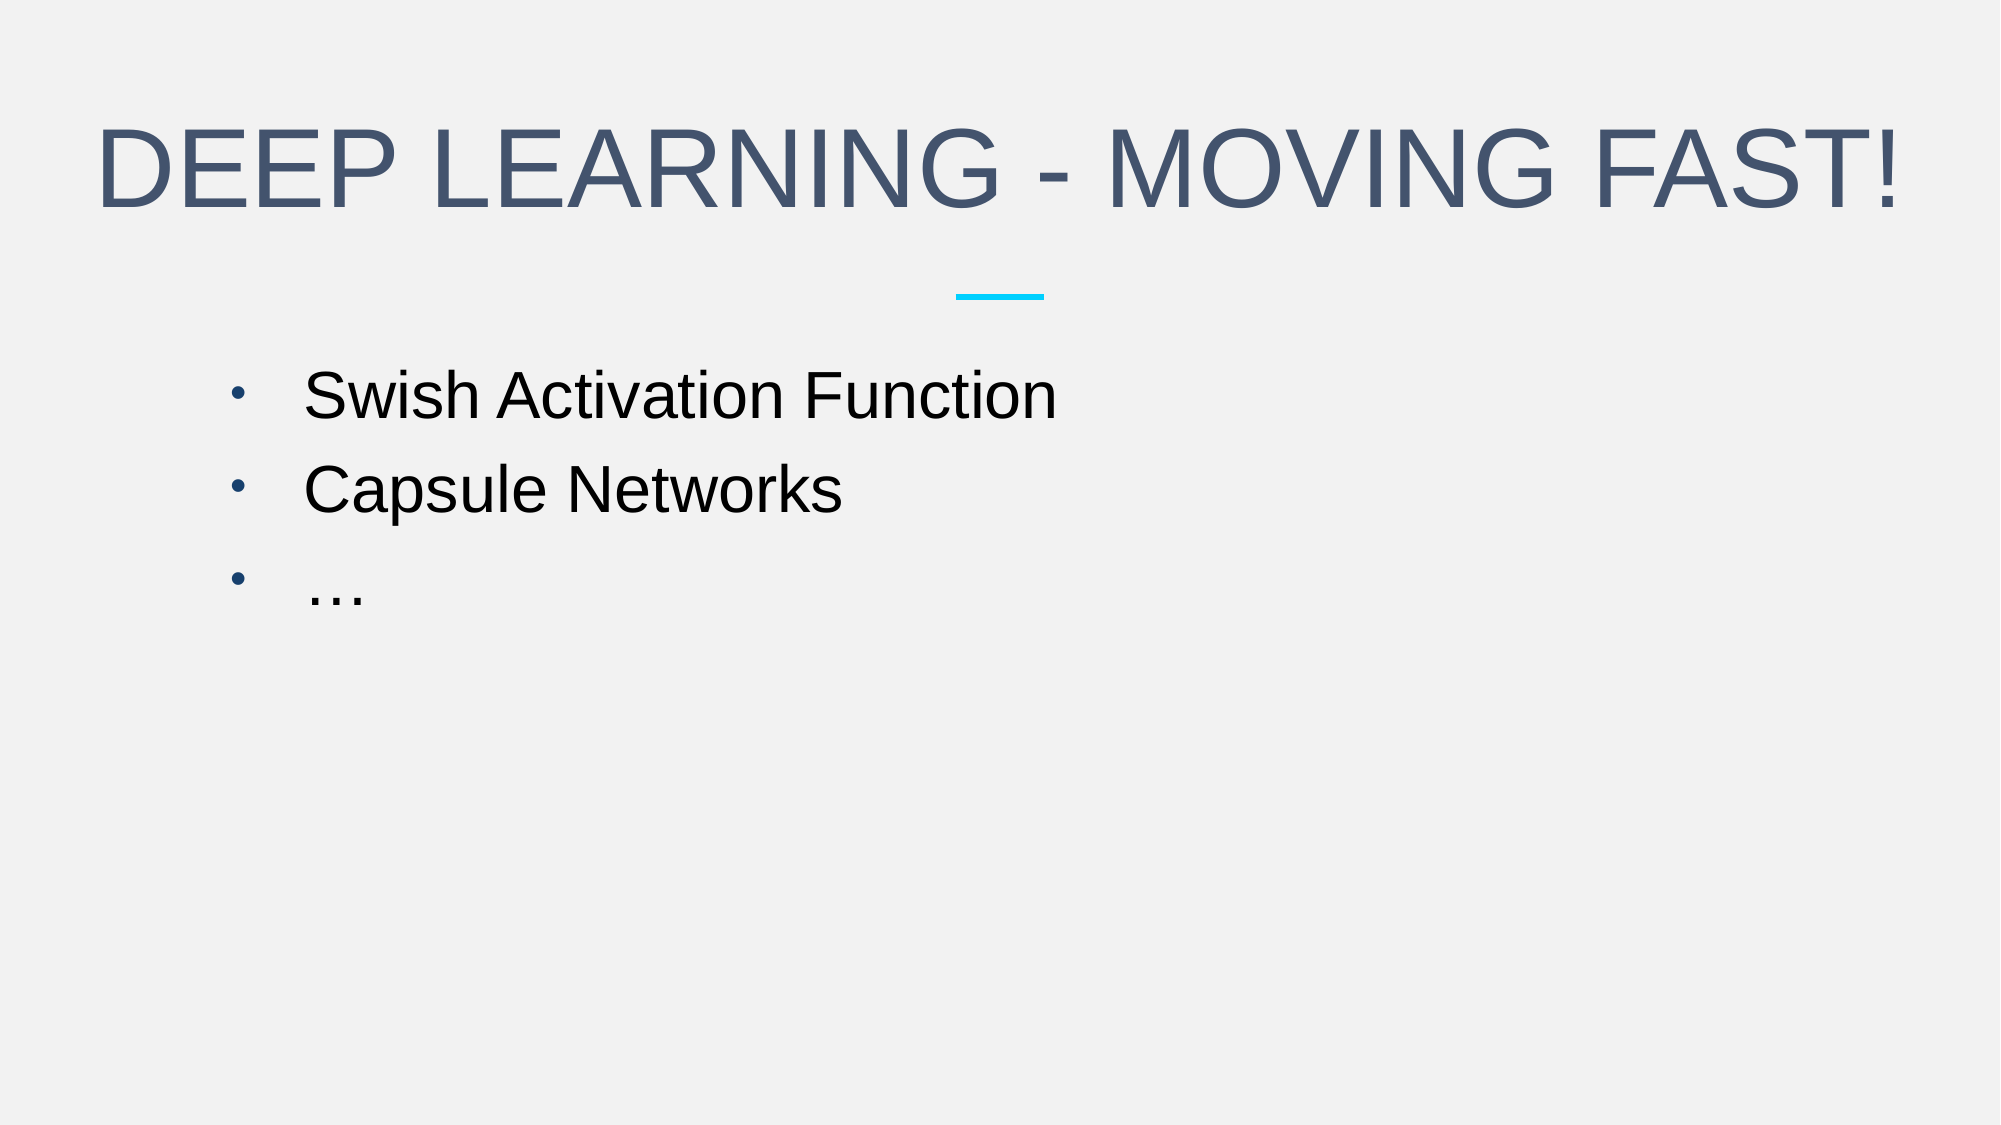

# DEEP LEARNING - MOVING FAST!
Swish Activation Function
Capsule Networks
…